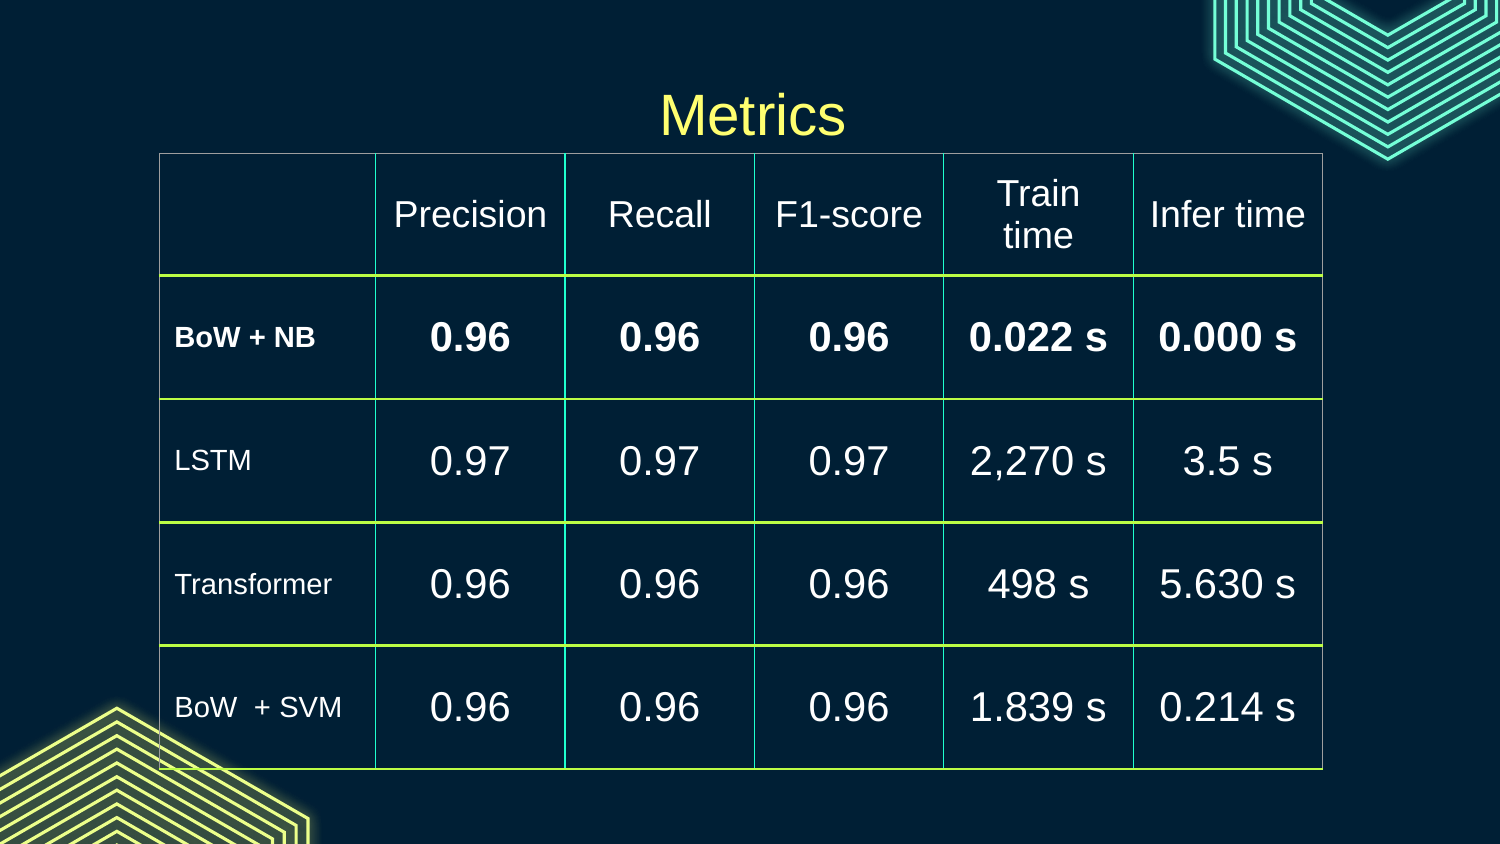

# Metrics
|  | Precision | Recall | F1-score | Train time | Infer time |
| --- | --- | --- | --- | --- | --- |
| BoW + NB | 0.96 | 0.96 | 0.96 | 0.022 s | 0.000 s |
| LSTM | 0.97 | 0.97 | 0.97 | 2,270 s | 3.5 s |
| Transformer | 0.96 | 0.96 | 0.96 | 498 s | 5.630 s |
| BoW  + SVM | 0.96 | 0.96 | 0.96 | 1.839 s | 0.214 s |